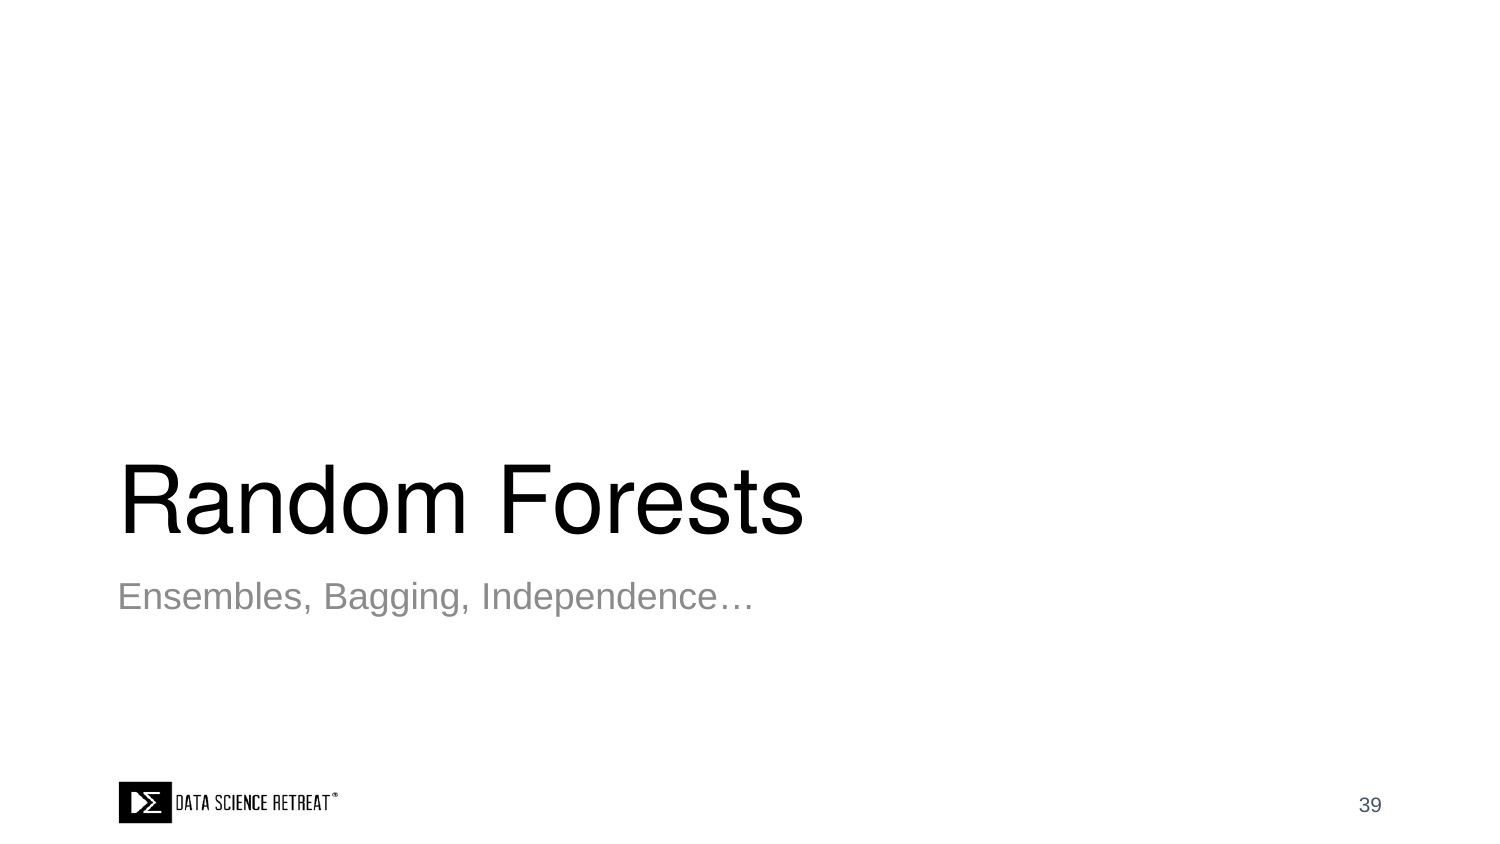

# Random Forests
Ensembles, Bagging, Independence…
39